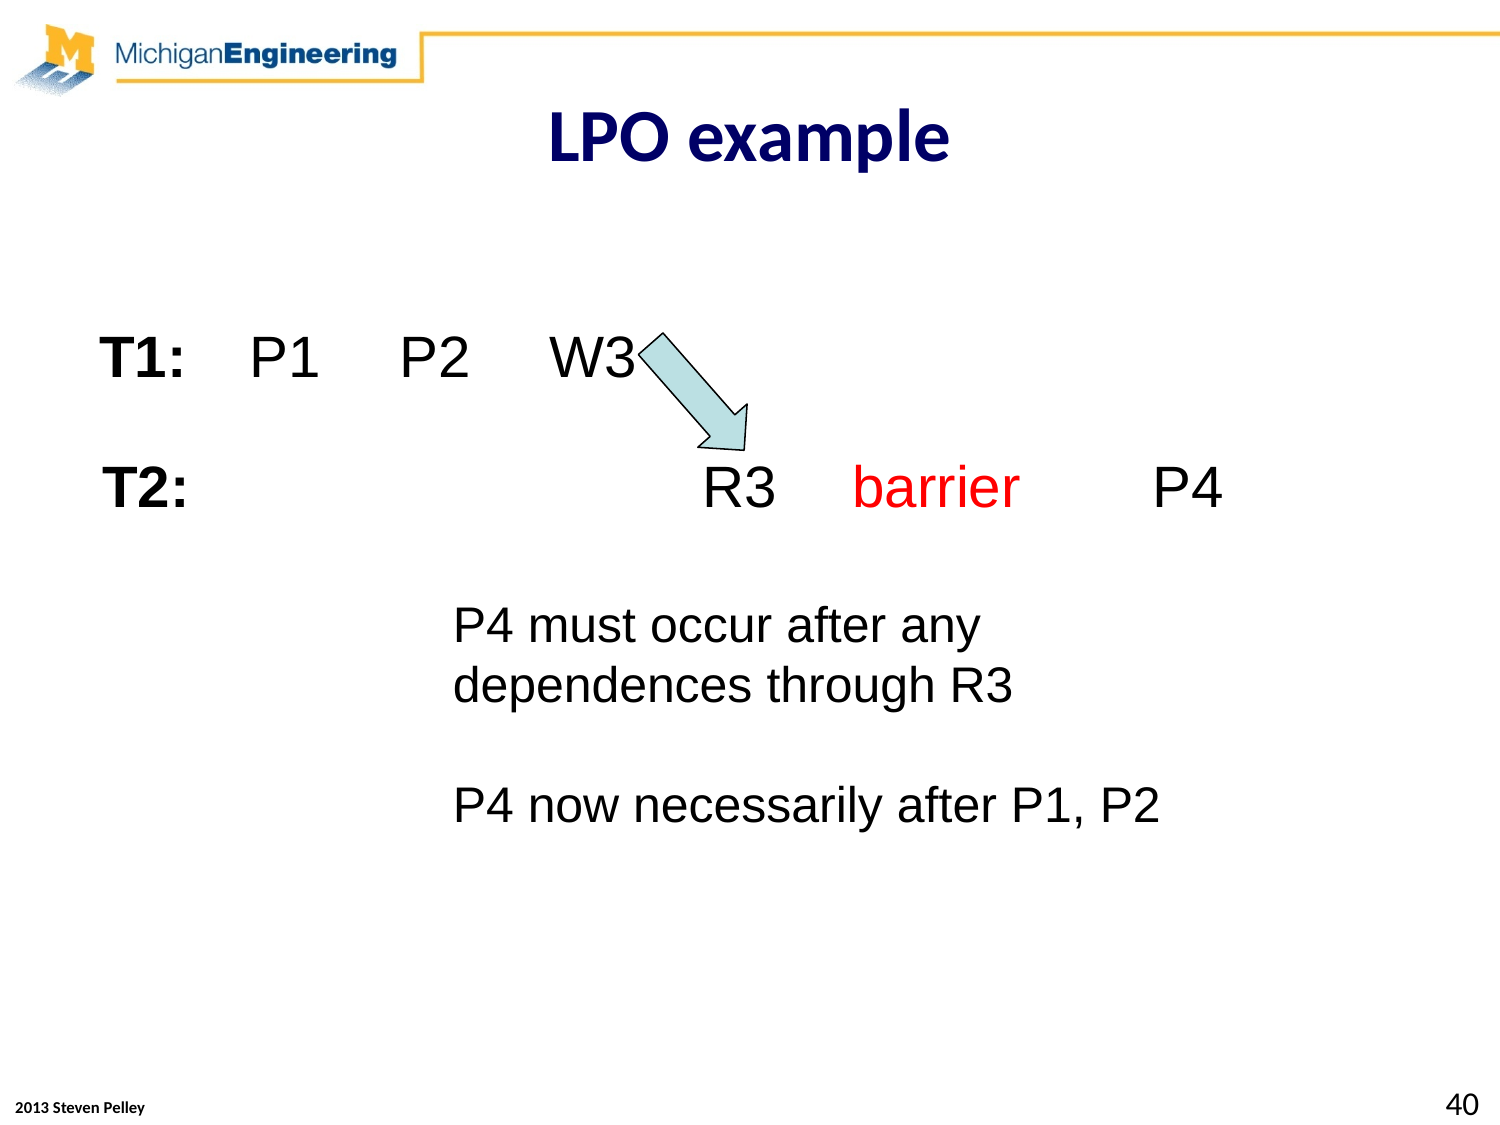

# LPO example
T1:	P1	P2	W3

T2:				R3	barrier	P4
P4 must occur after any
dependences through R3

P4 now necessarily after P1, P2
40